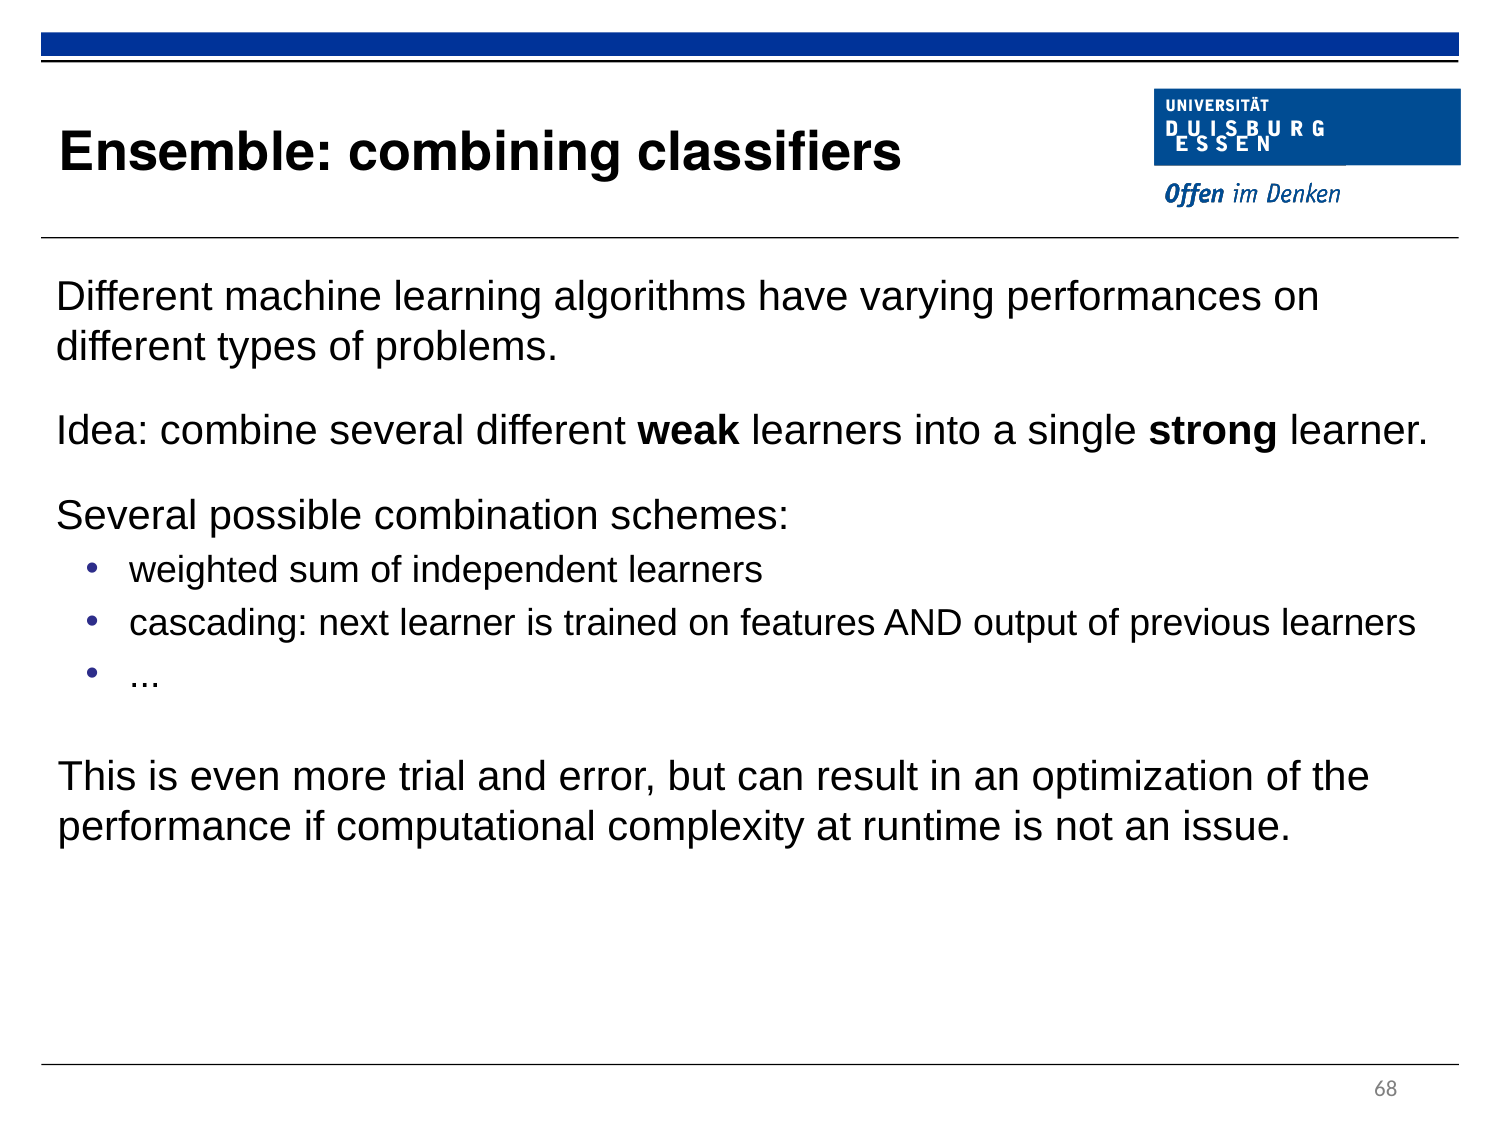

# Ensemble: combining classifiers
Different machine learning algorithms have varying performances on different types of problems.

Idea: combine several different weak learners into a single strong learner.

Several possible combination schemes:
weighted sum of independent learners
cascading: next learner is trained on features AND output of previous learners
...
This is even more trial and error, but can result in an optimization of the performance if computational complexity at runtime is not an issue.